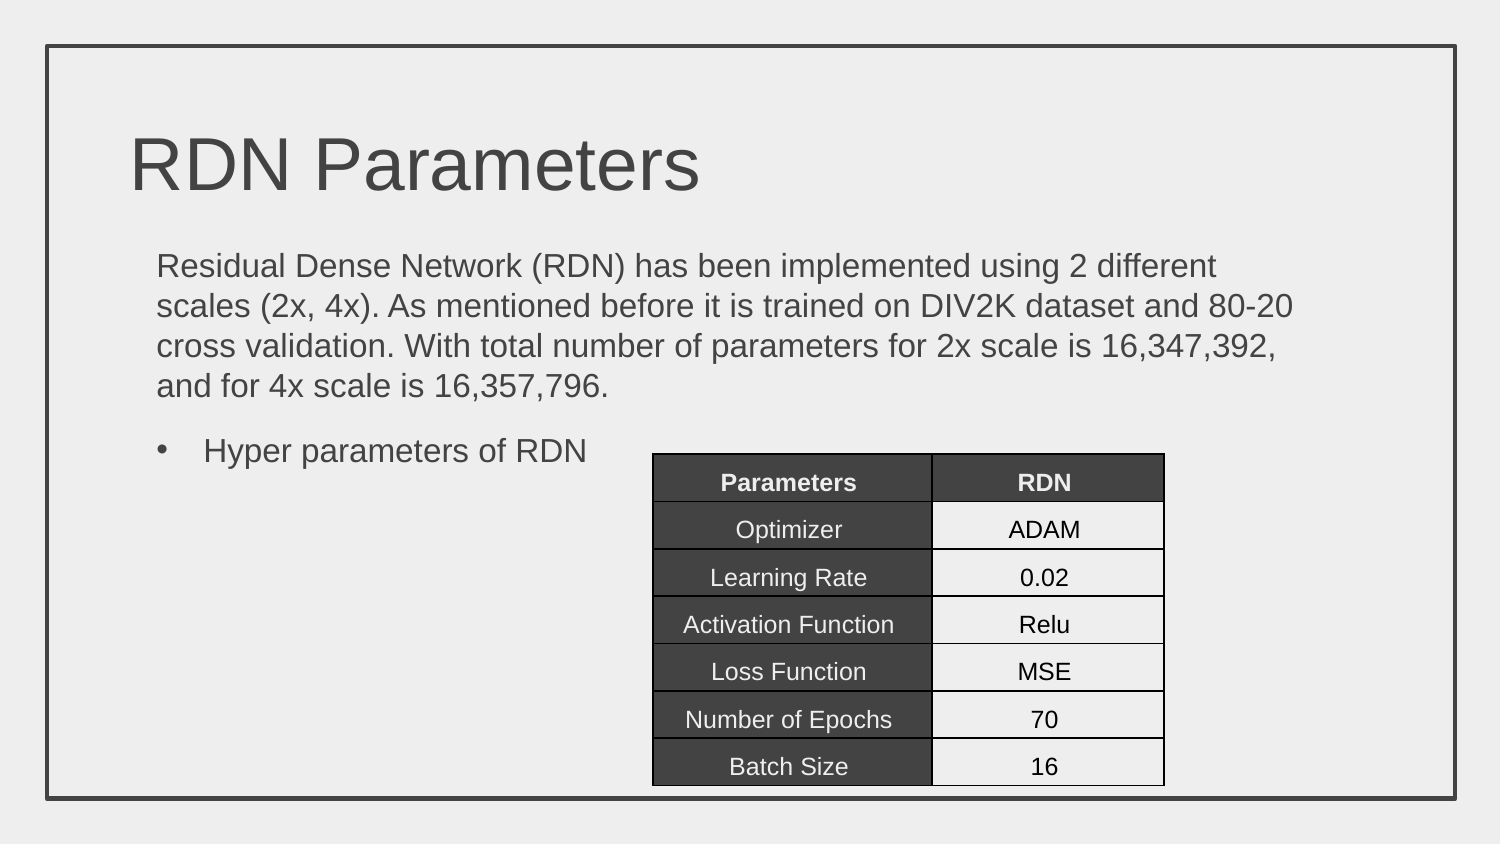

# RDN Parameters
Residual Dense Network (RDN) has been implemented using 2 different scales (2x, 4x). As mentioned before it is trained on DIV2K dataset and 80-20 cross validation. With total number of parameters for 2x scale is 16,347,392, and for 4x scale is 16,357,796.
Hyper parameters of RDN

| Parameters | RDN |
| --- | --- |
| Optimizer | ADAM |
| Learning Rate | 0.02 |
| Activation Function | Relu |
| Loss Function | MSE |
| Number of Epochs | 70 |
| Batch Size | 16 |